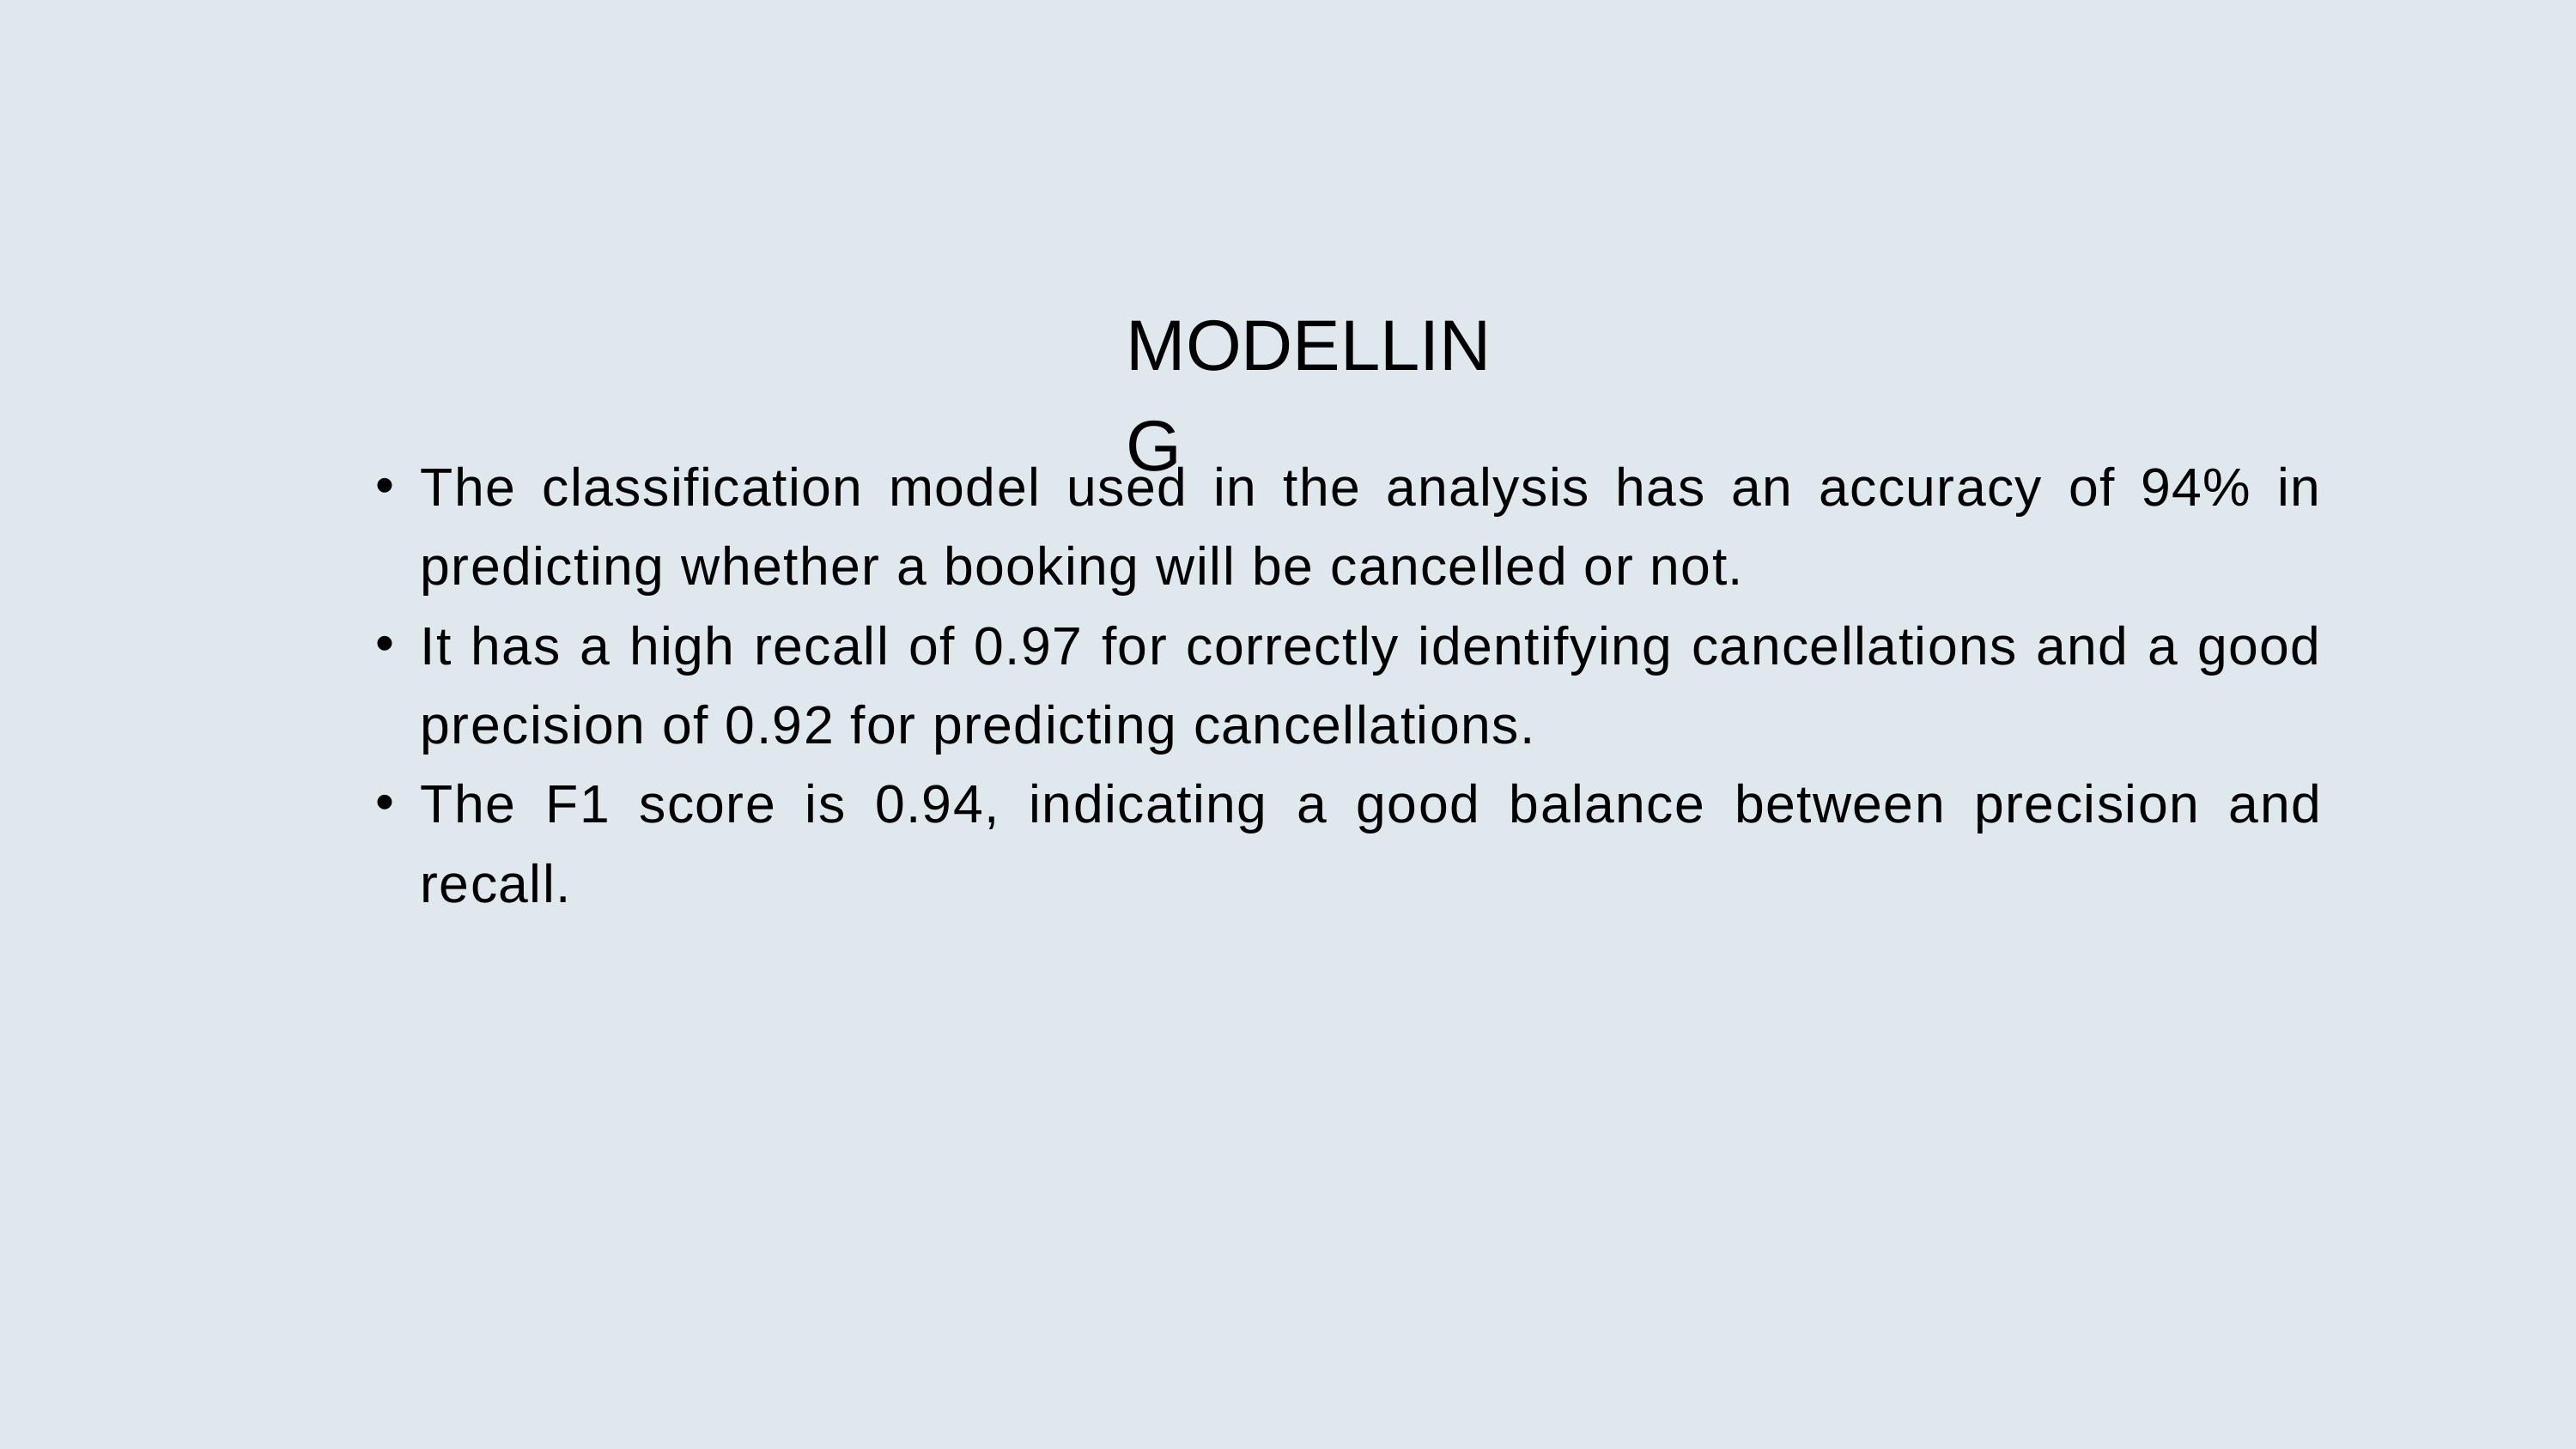

MODELLING
The classification model used in the analysis has an accuracy of 94% in predicting whether a booking will be cancelled or not.
It has a high recall of 0.97 for correctly identifying cancellations and a good precision of 0.92 for predicting cancellations.
The F1 score is 0.94, indicating a good balance between precision and recall.